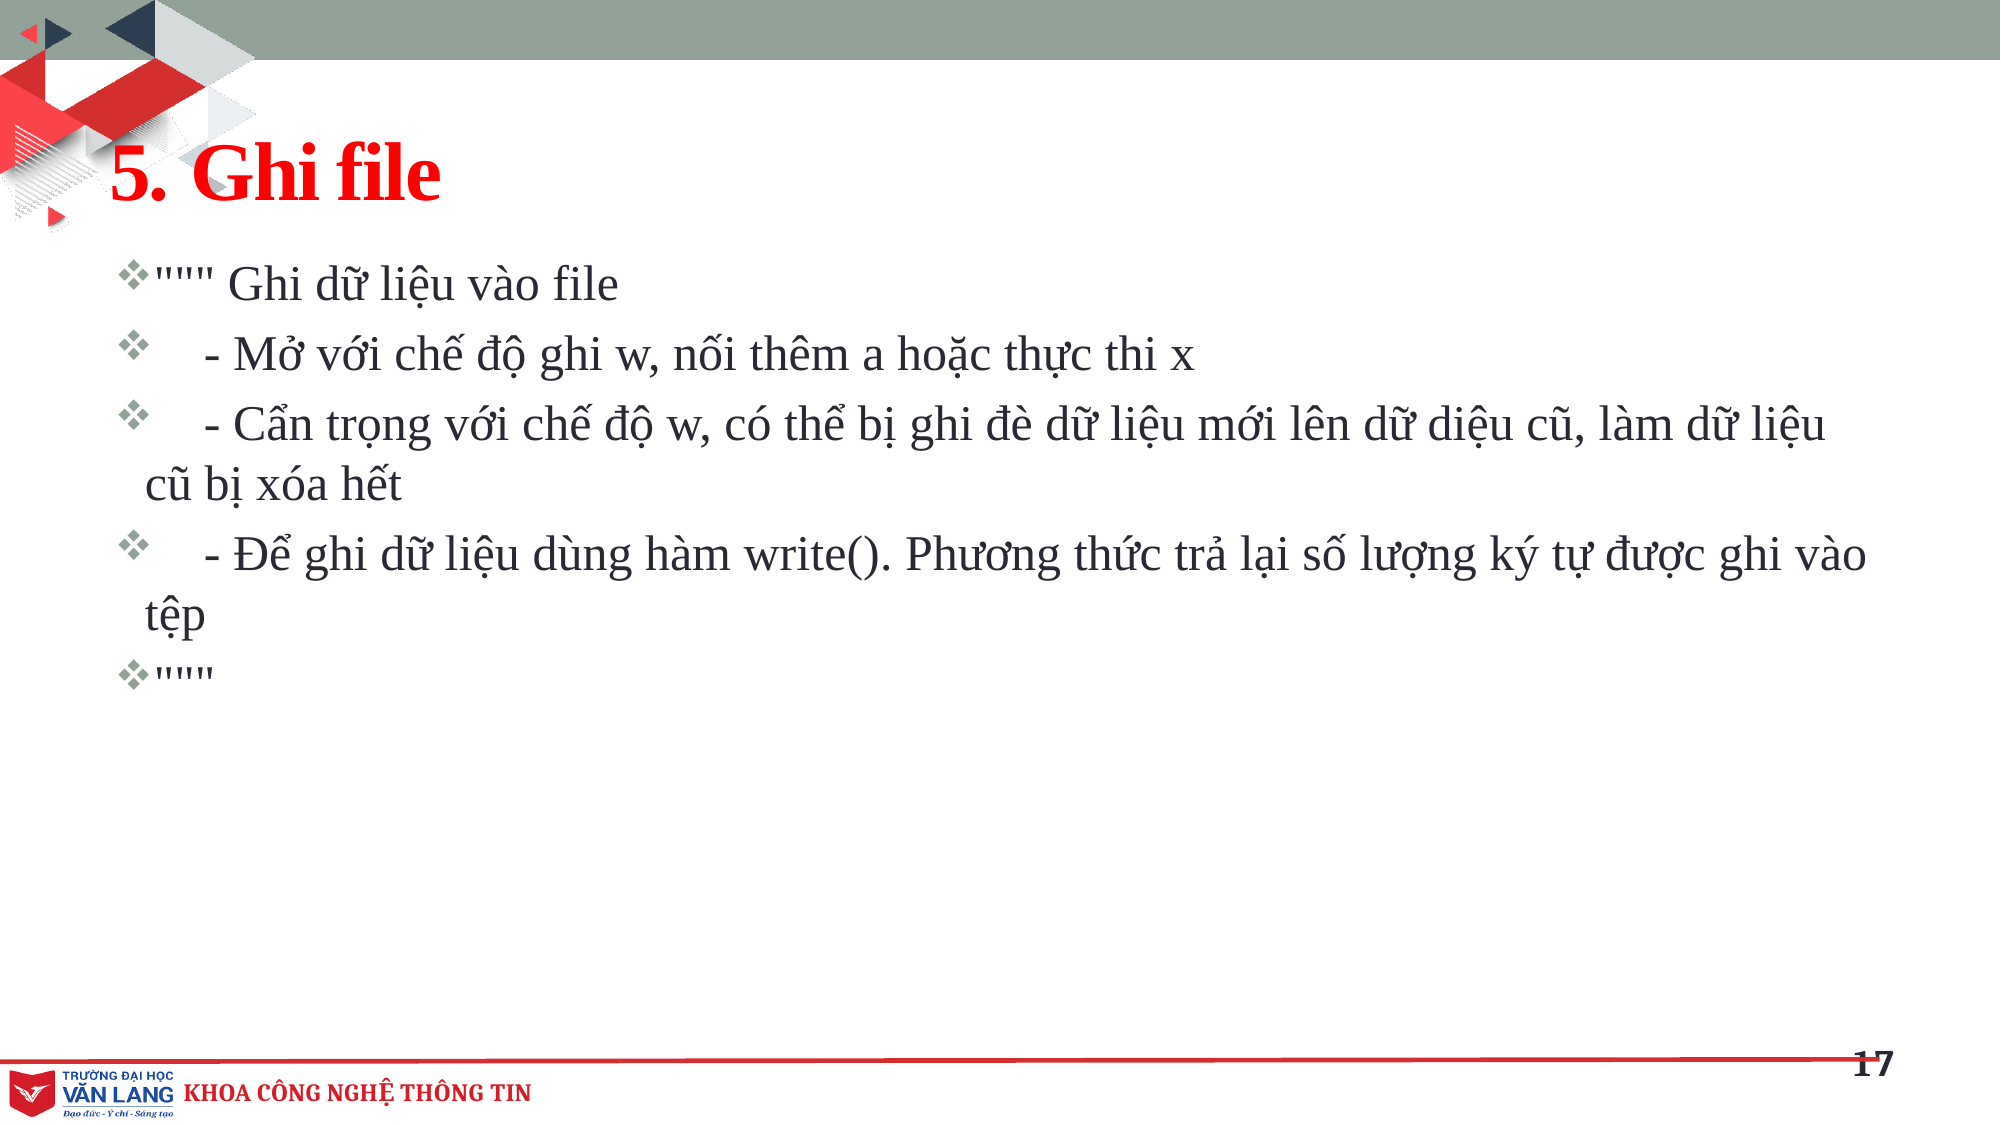

5. Ghi file
""" Ghi dữ liệu vào file
    - Mở với chế độ ghi w, nối thêm a hoặc thực thi x
    - Cẩn trọng với chế độ w, có thể bị ghi đè dữ liệu mới lên dữ diệu cũ, làm dữ liệu cũ bị xóa hết
    - Để ghi dữ liệu dùng hàm write(). Phương thức trả lại số lượng ký tự được ghi vào tệp
"""